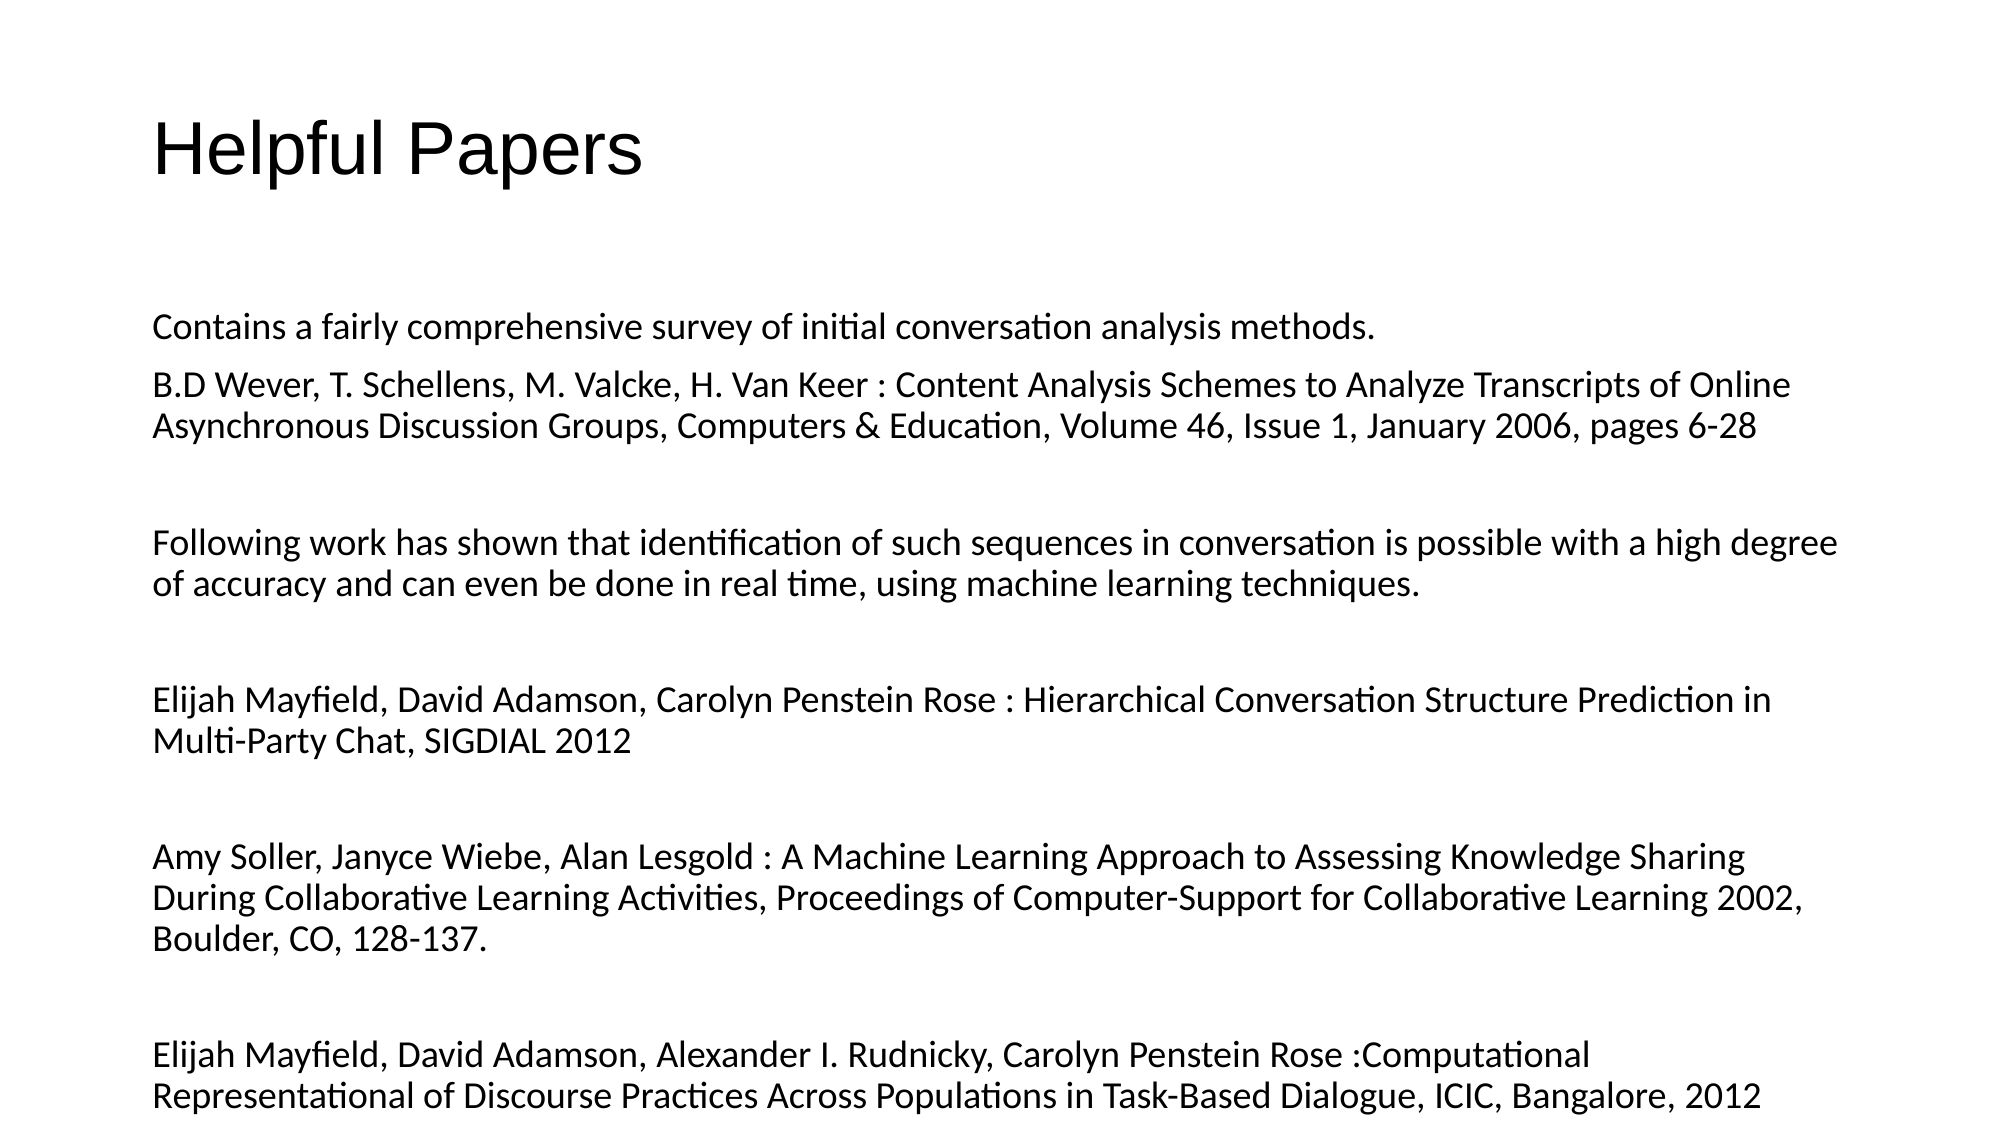

# Helpful Papers
Contains a fairly comprehensive survey of initial conversation analysis methods.
B.D Wever, T. Schellens, M. Valcke, H. Van Keer : Content Analysis Schemes to Analyze Transcripts of Online Asynchronous Discussion Groups, Computers & Education, Volume 46, Issue 1, January 2006, pages 6-28

Following work has shown that identification of such sequences in conversation is possible with a high degree of accuracy and can even be done in real time, using machine learning techniques.

Elijah Mayfield, David Adamson, Carolyn Penstein Rose : Hierarchical Conversation Structure Prediction in Multi-Party Chat, SIGDIAL 2012

Amy Soller, Janyce Wiebe, Alan Lesgold : A Machine Learning Approach to Assessing Knowledge Sharing During Collaborative Learning Activities, Proceedings of Computer-Support for Collaborative Learning 2002, Boulder, CO, 128-137.

Elijah Mayfield, David Adamson, Alexander I. Rudnicky, Carolyn Penstein Rose :Computational Representational of Discourse Practices Across Populations in Task-Based Dialogue, ICIC, Bangalore, 2012